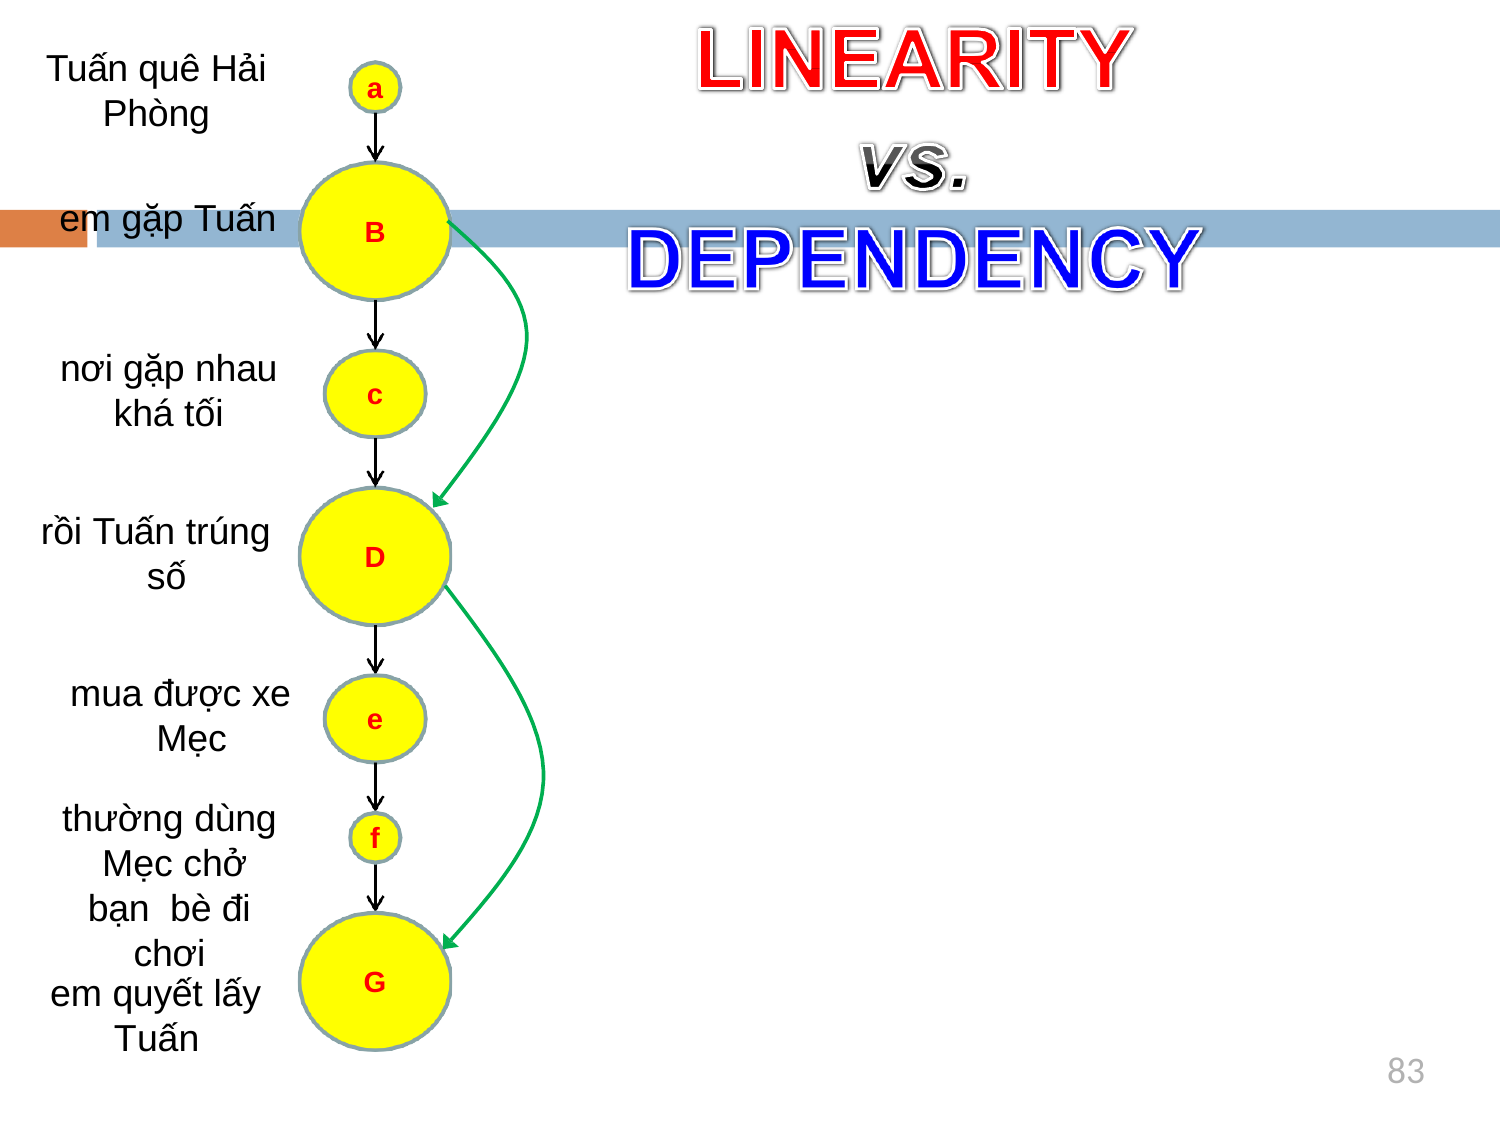

#

Tuấn quê Hải
Phòng

a

em gặp Tuấn
B

nơi gặp nhau
khá tối
c
rồi Tuấn trúng  số
D

mua được xe  Mẹc
e
thường dùng  Mẹc chở bạn  bè đi chơi
f
G
em quyết lấy
Tuấn
83